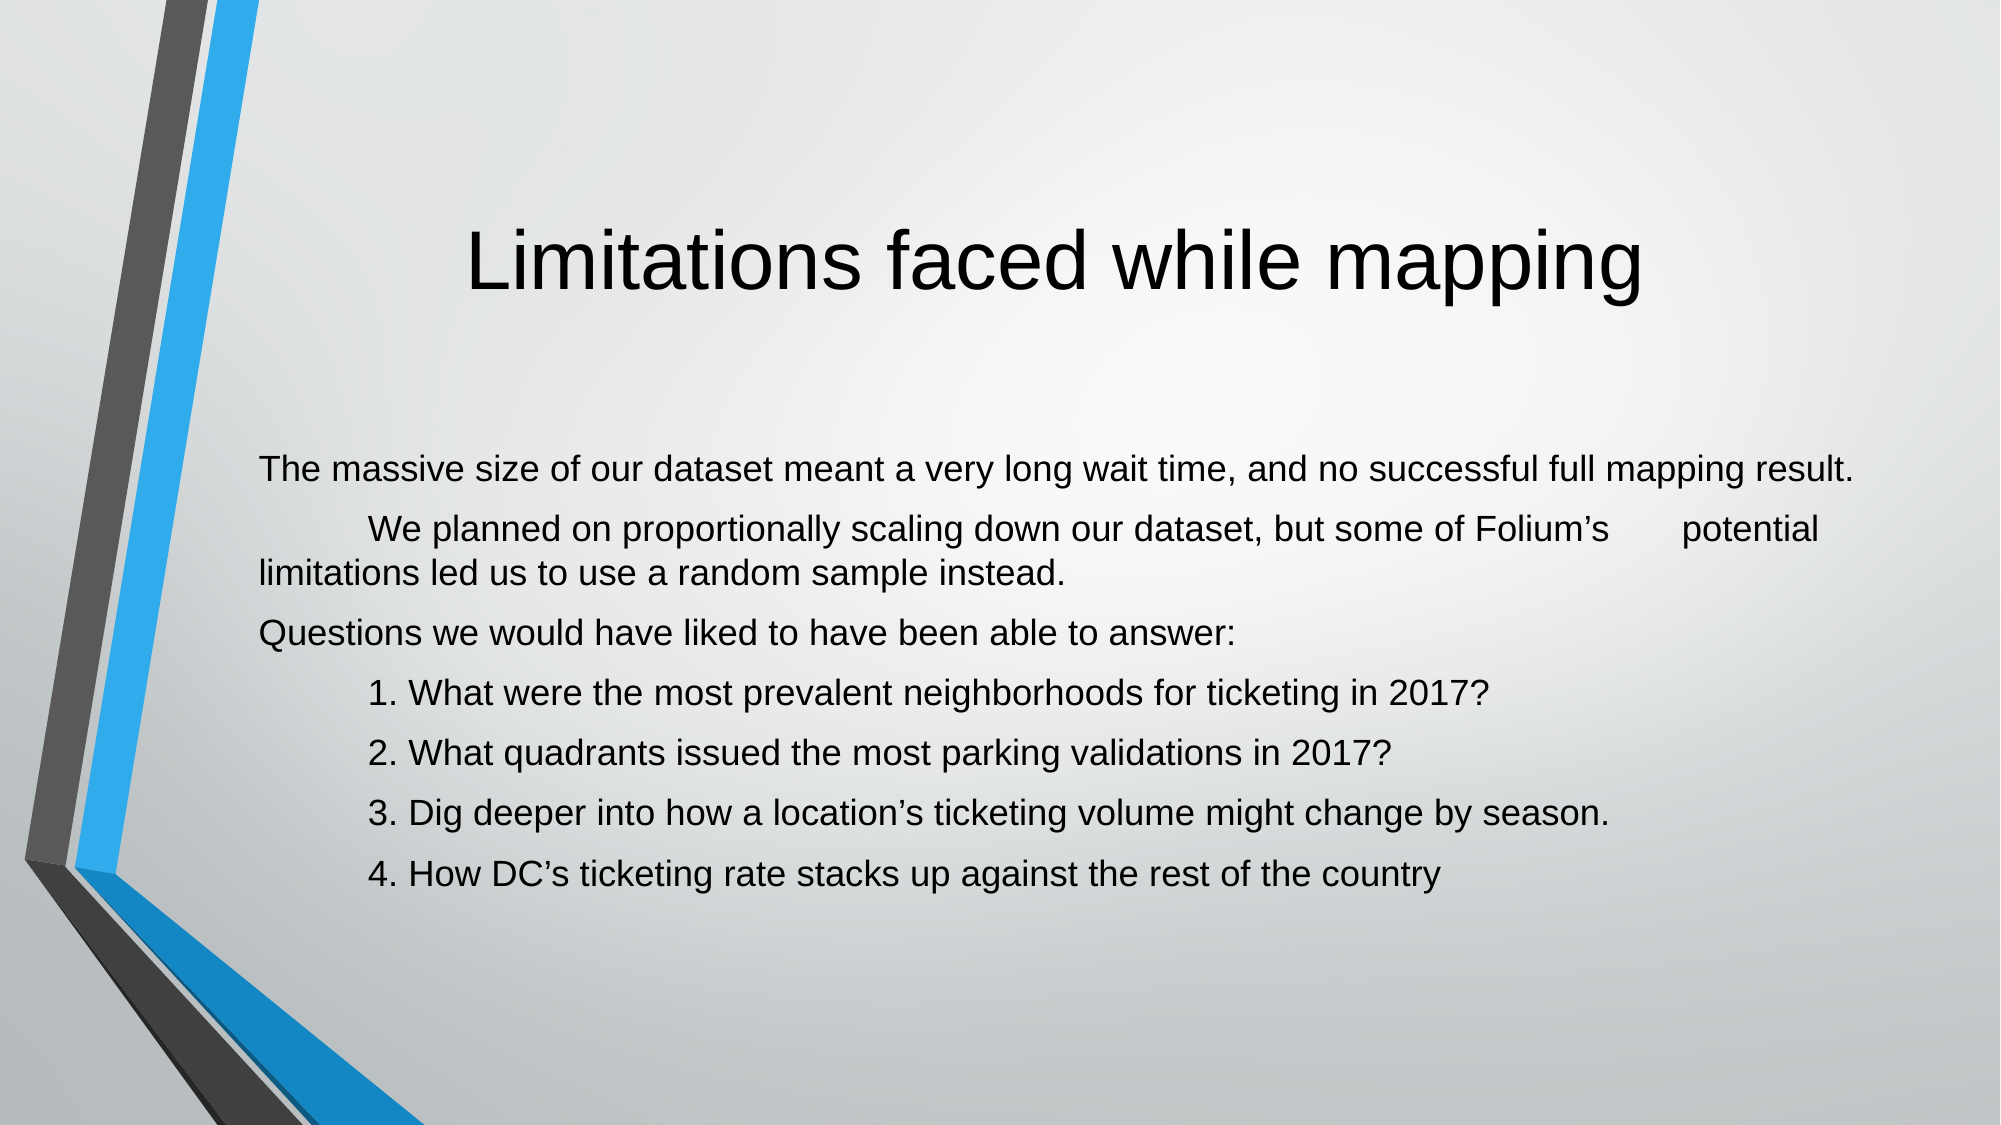

# Limitations faced while mapping
The massive size of our dataset meant a very long wait time, and no successful full mapping result.
	We planned on proportionally scaling down our dataset, but some of Folium’s 	potential limitations led us to use a random sample instead.
Questions we would have liked to have been able to answer:
	1. What were the most prevalent neighborhoods for ticketing in 2017?
	2. What quadrants issued the most parking validations in 2017?
	3. Dig deeper into how a location’s ticketing volume might change by season.
	4. How DC’s ticketing rate stacks up against the rest of the country